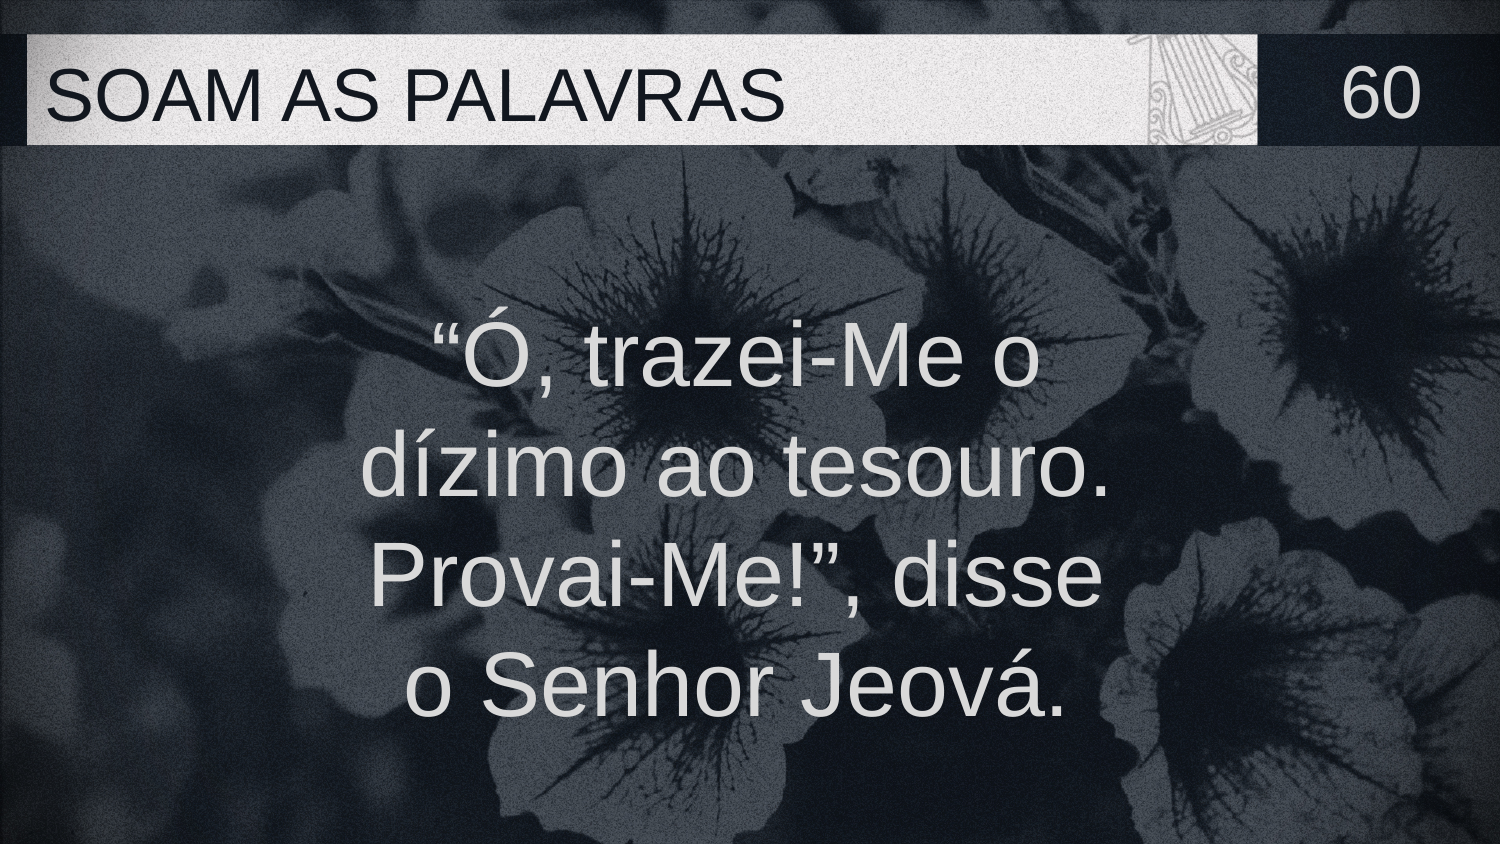

# SOAM AS PALAVRAS
60
“Ó, trazei-Me o
dízimo ao tesouro.
Provai-Me!”, disse
o Senhor Jeová.